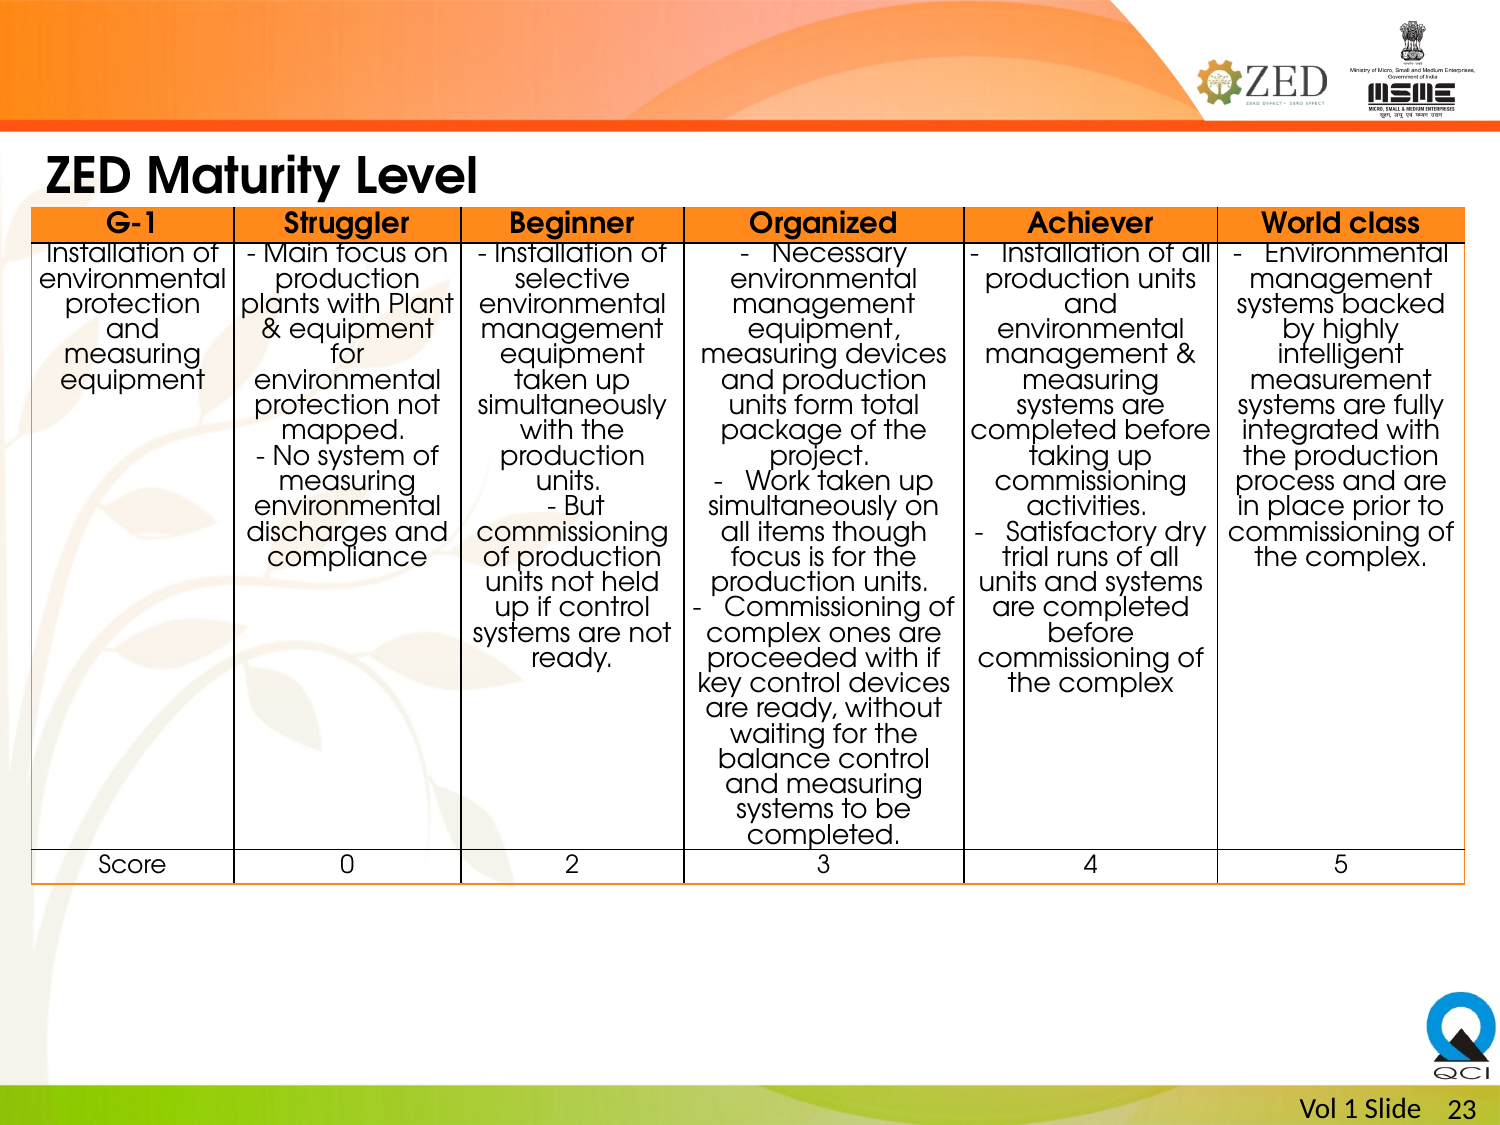

ZED Maturity Level
| G-1 | Struggler | Beginner | Organized | Achiever | World class |
| --- | --- | --- | --- | --- | --- |
| Installation of environmental protection and measuring equipment | - Main focus on production plants with Plant & equipment for environmental protection not mapped. - No system of measuring environmental discharges and compliance | - Installation of selective environmental management equipment taken up simultaneously with the production units. - But commissioning of production units not held up if control systems are not ready. | -   Necessary environmental management equipment, measuring devices and production units form total package of the project. -   Work taken up simultaneously on all items though focus is for the production units. -   Commissioning of complex ones are proceeded with if key control devices are ready, without waiting for the balance control and measuring systems to be completed. | -   Installation of all production units and environmental management & measuring systems are completed before taking up commissioning activities. -   Satisfactory dry trial runs of all units and systems are completed before commissioning of the complex | -   Environmental management systems backed by highly intelligent measurement systems are fully integrated with the production process and are in place prior to commissioning of the complex. |
| Score | 0 | 2 | 3 | 4 | 5 |